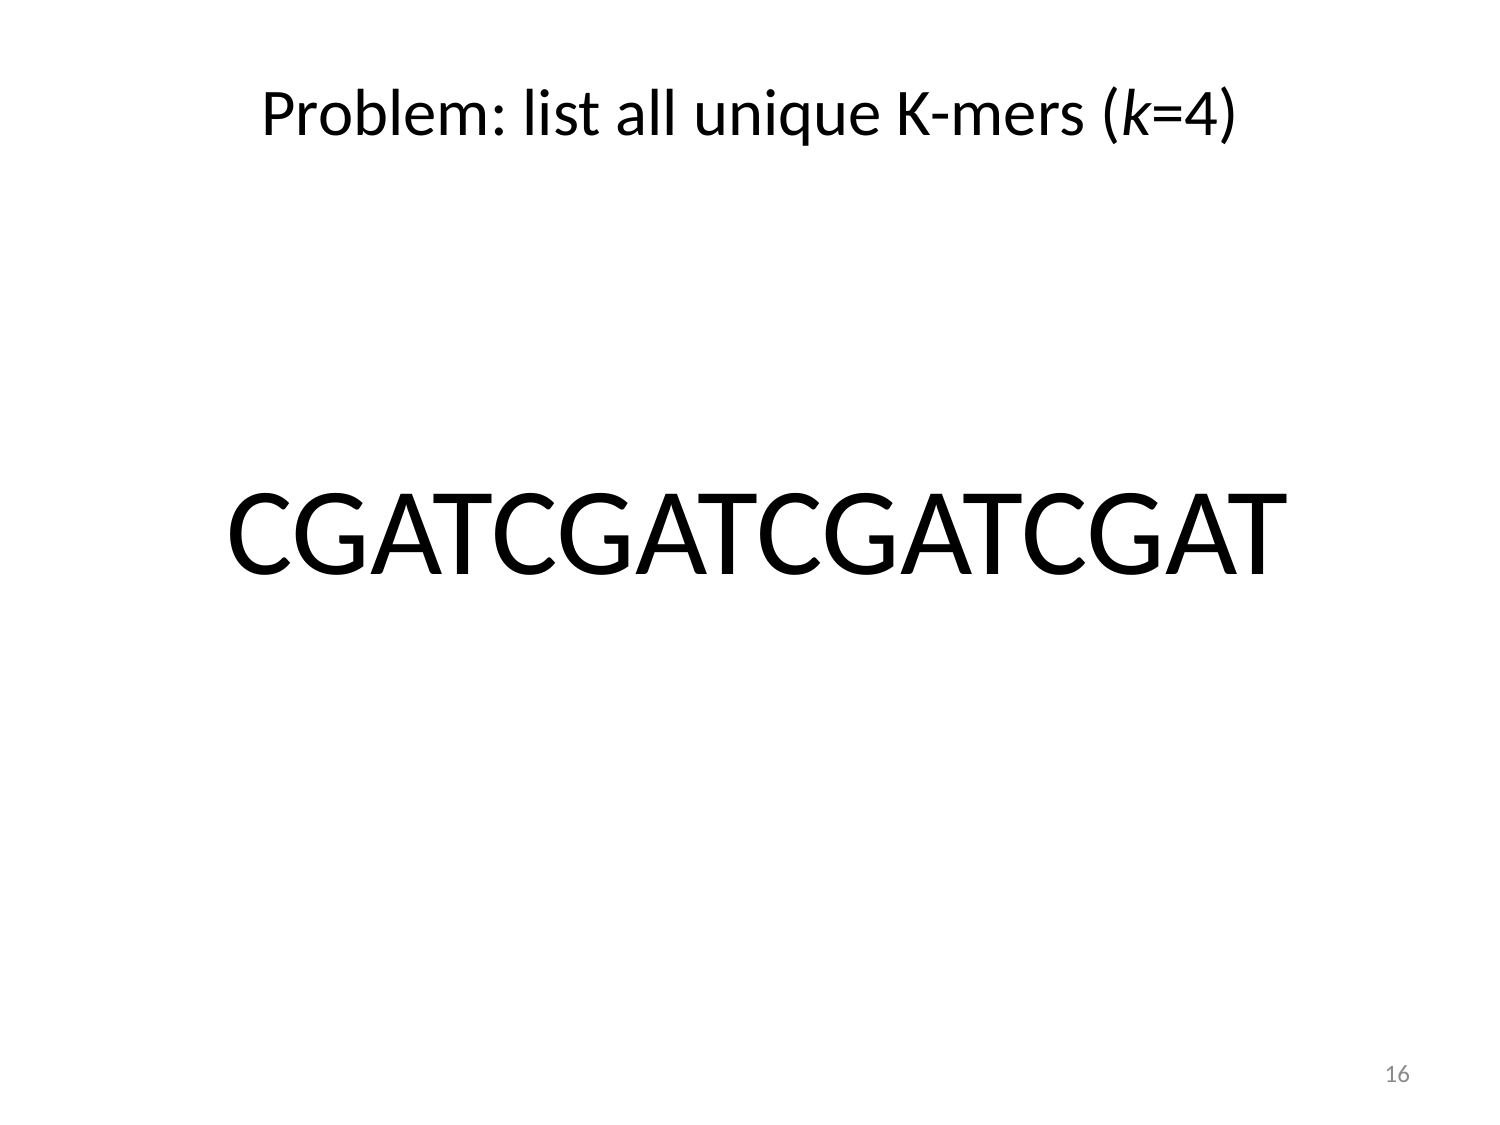

# Problem: list all unique K-mers (k=4)
CGATCGATCGATCGAT
16